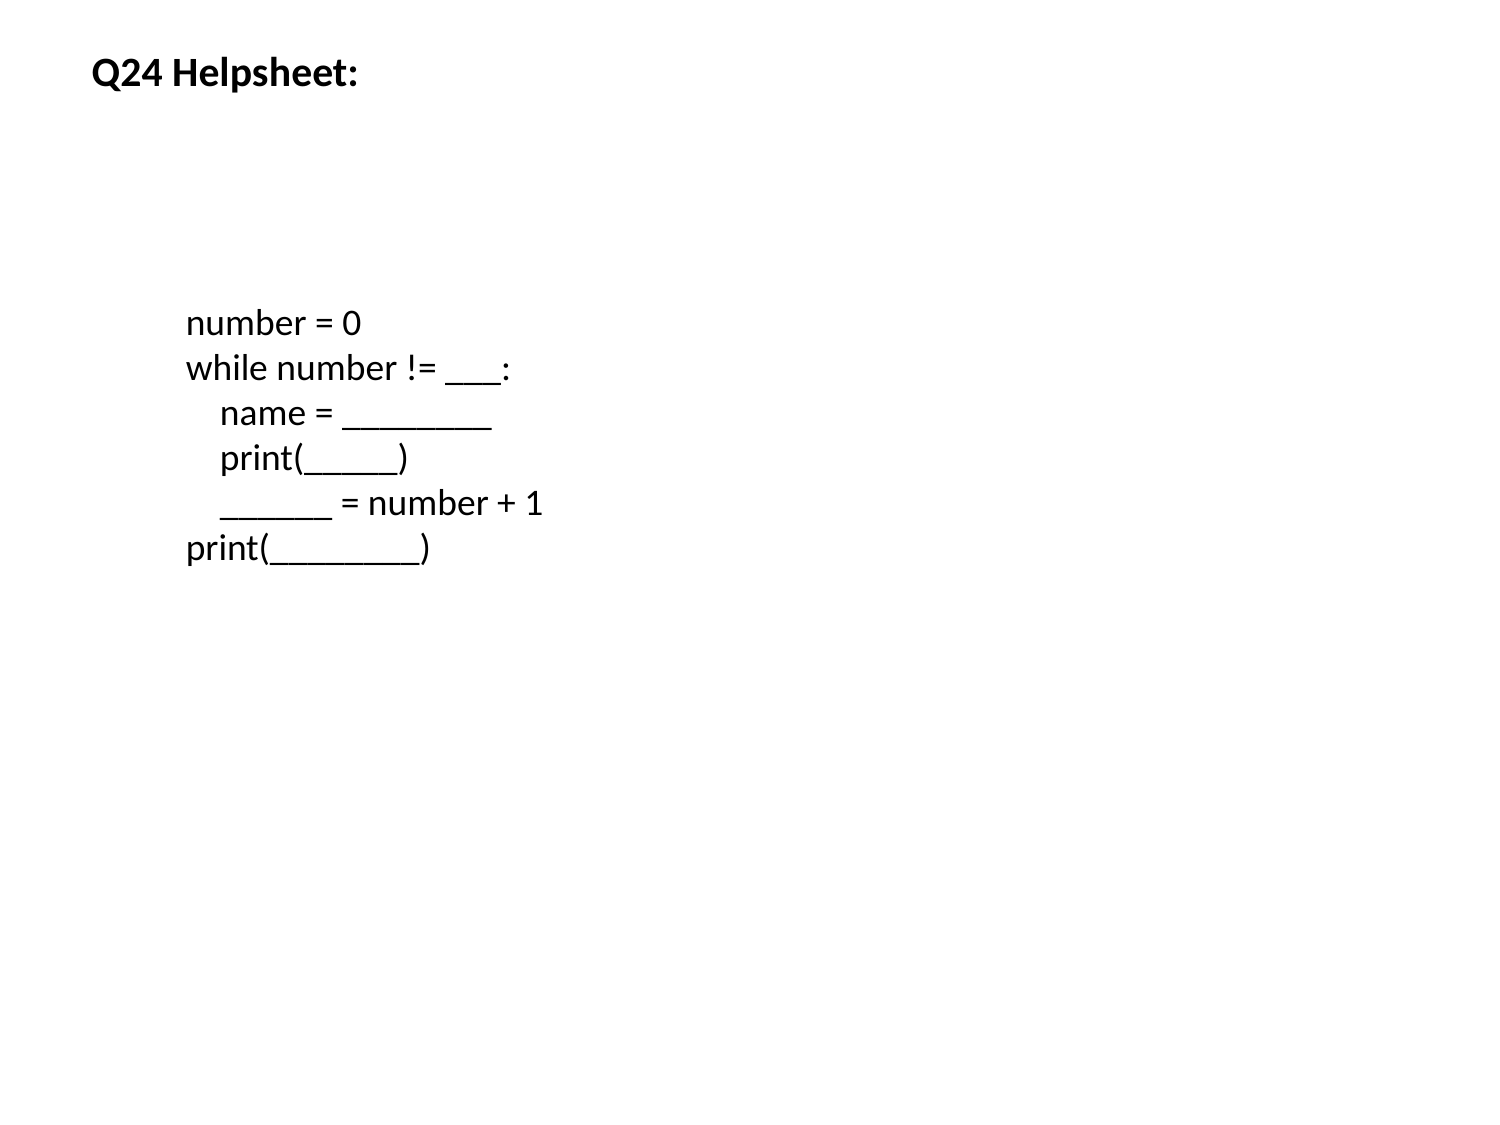

Q24 Helpsheet:

number = 0
while number != ___:
    name = ________
    print(_____)
    ______ = number + 1
print(________)